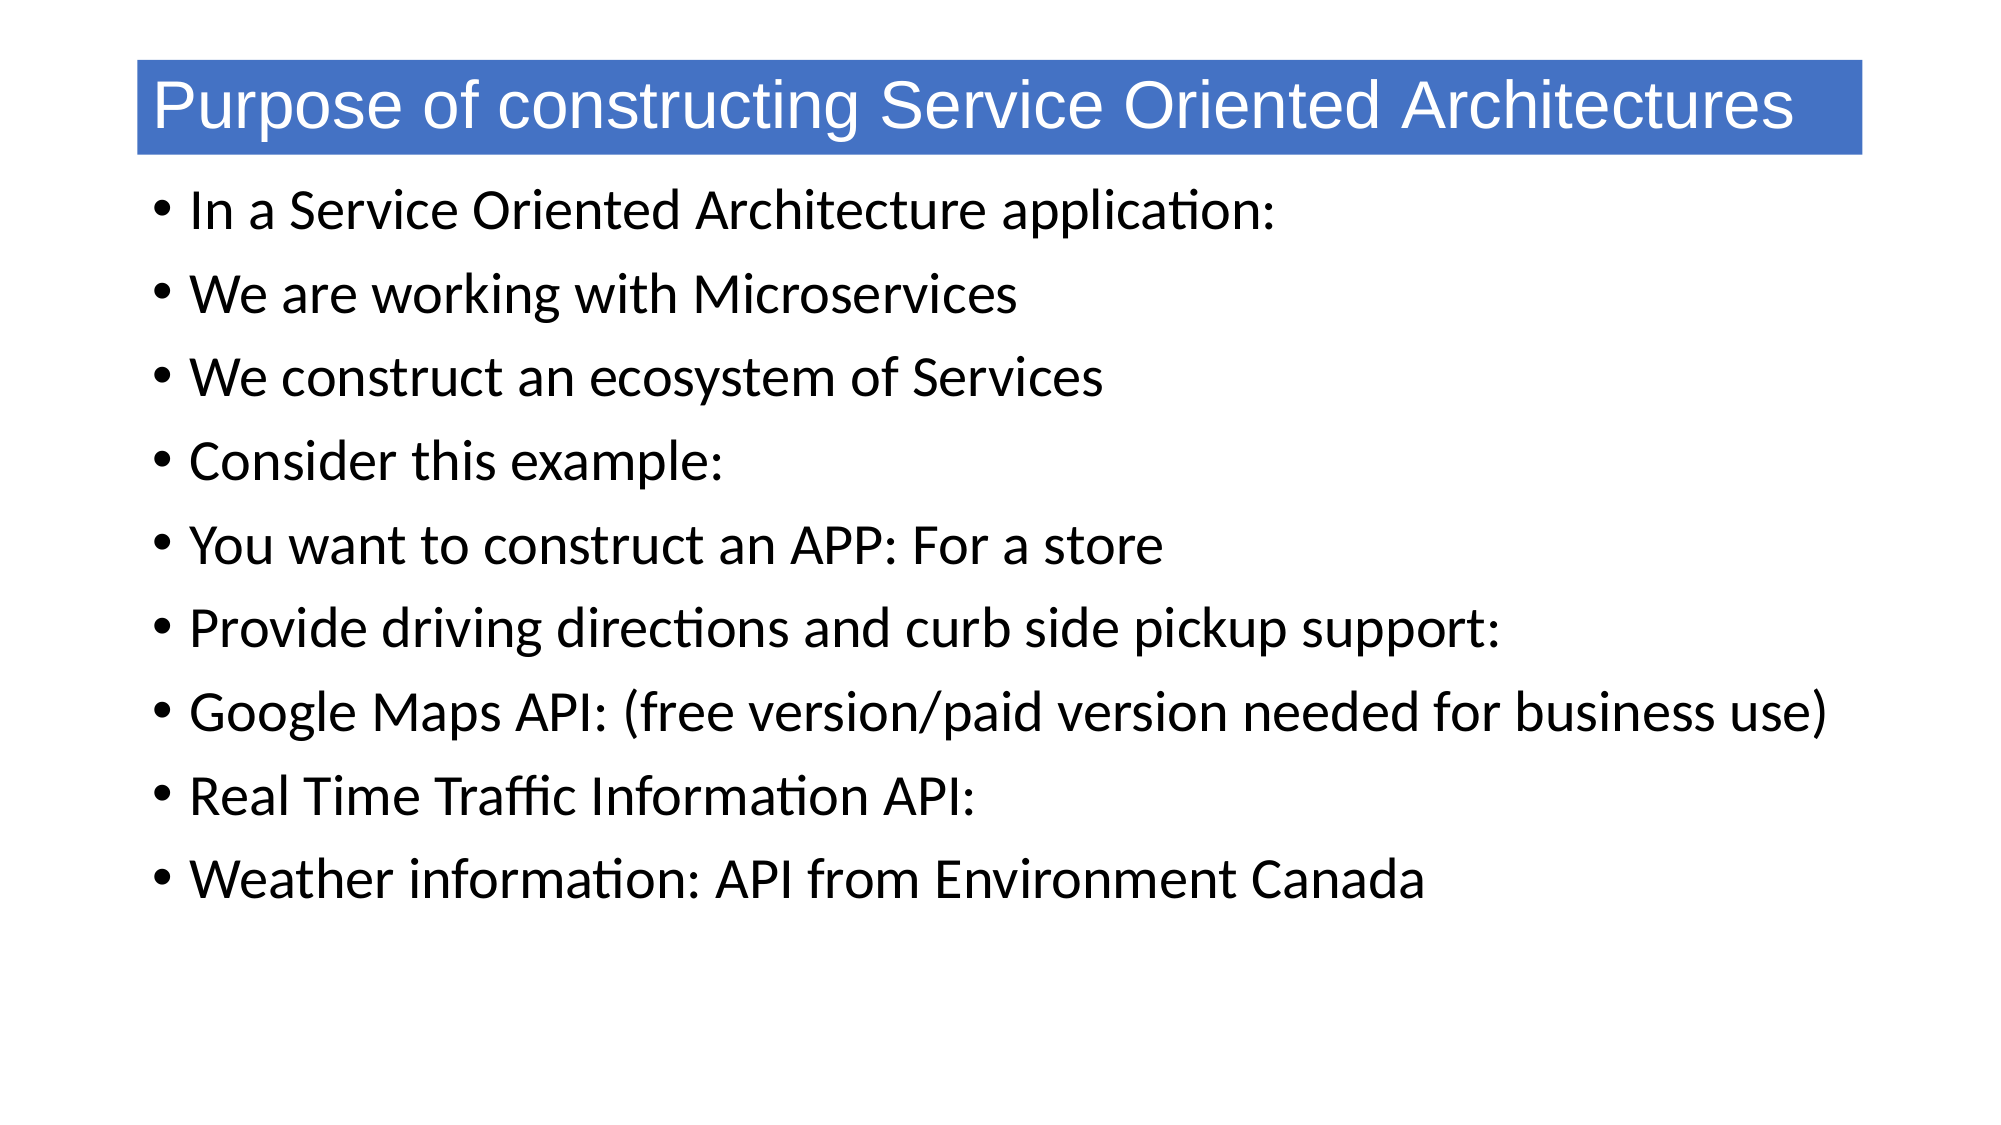

# Purpose of constructing Service Oriented Architectures
In a Service Oriented Architecture application:
We are working with Microservices
We construct an ecosystem of Services
Consider this example:
You want to construct an APP: For a store
Provide driving directions and curb side pickup support:
Google Maps API: (free version/paid version needed for business use)
Real Time Traffic Information API:
Weather information: API from Environment Canada